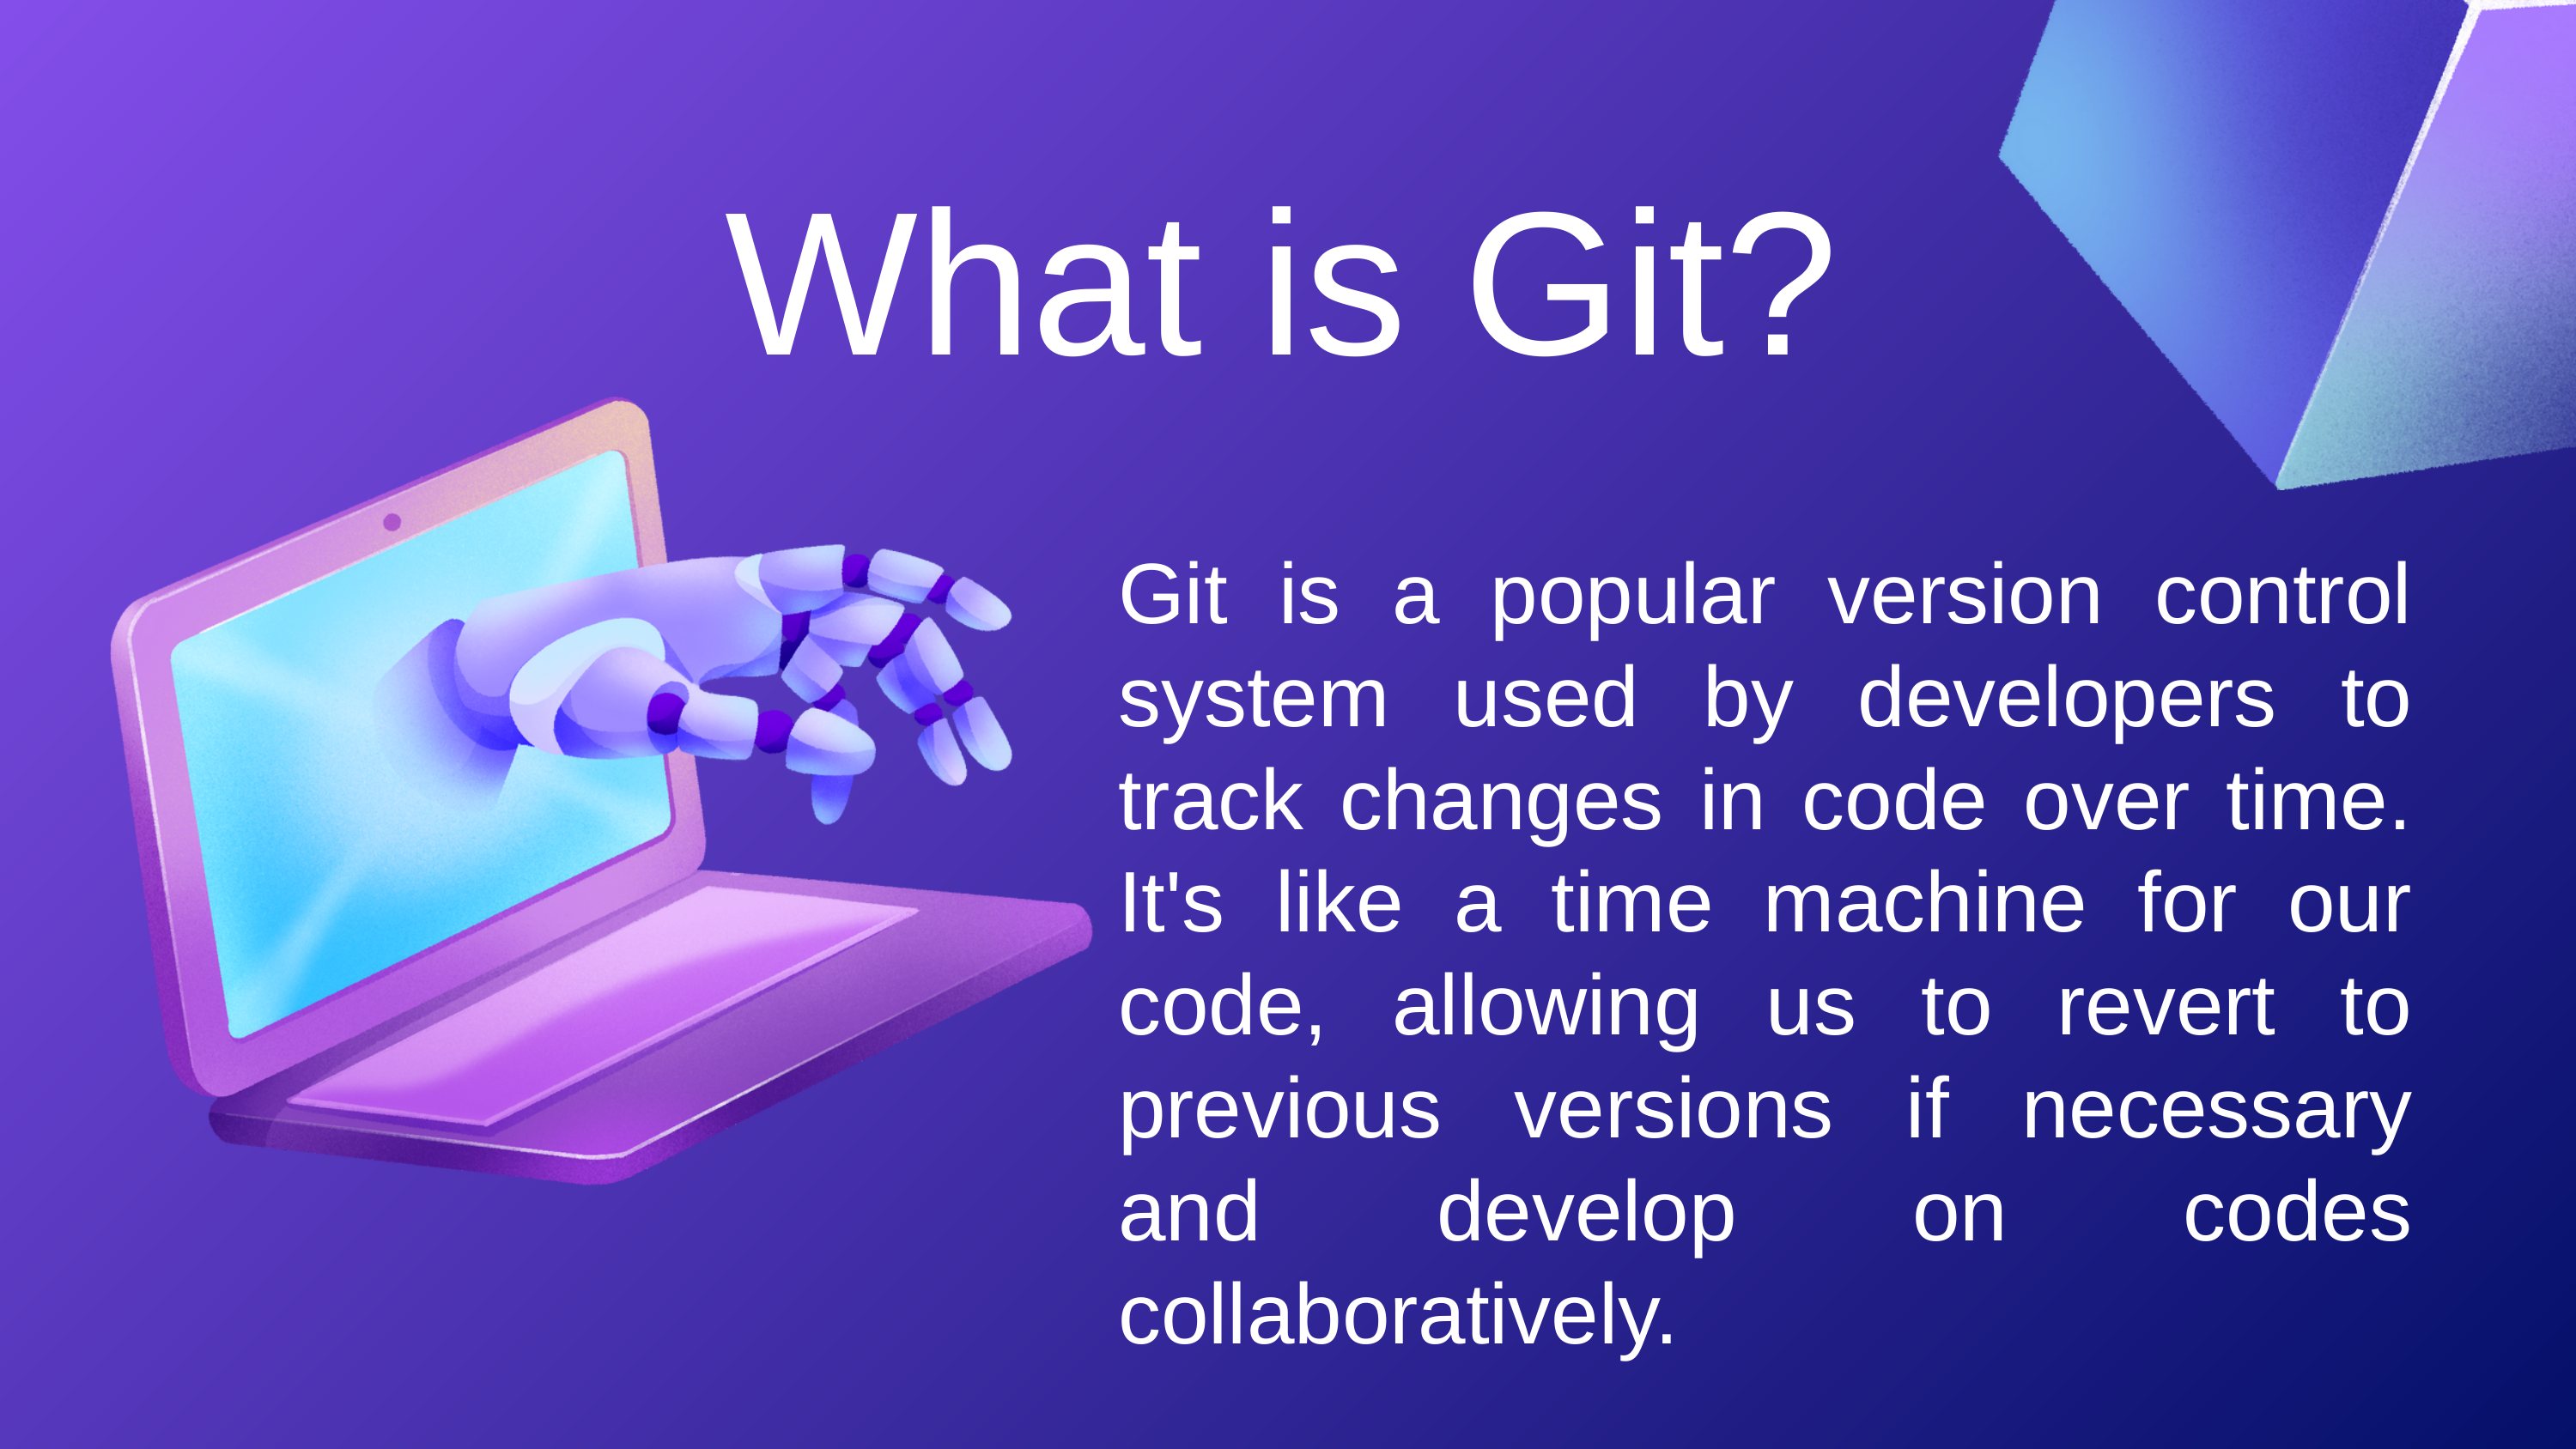

What is Git?

Git is a popular version control system used by developers to track changes in code over time. It's like a time machine for our code, allowing us to revert to previous versions if necessary and develop on codes collaboratively.